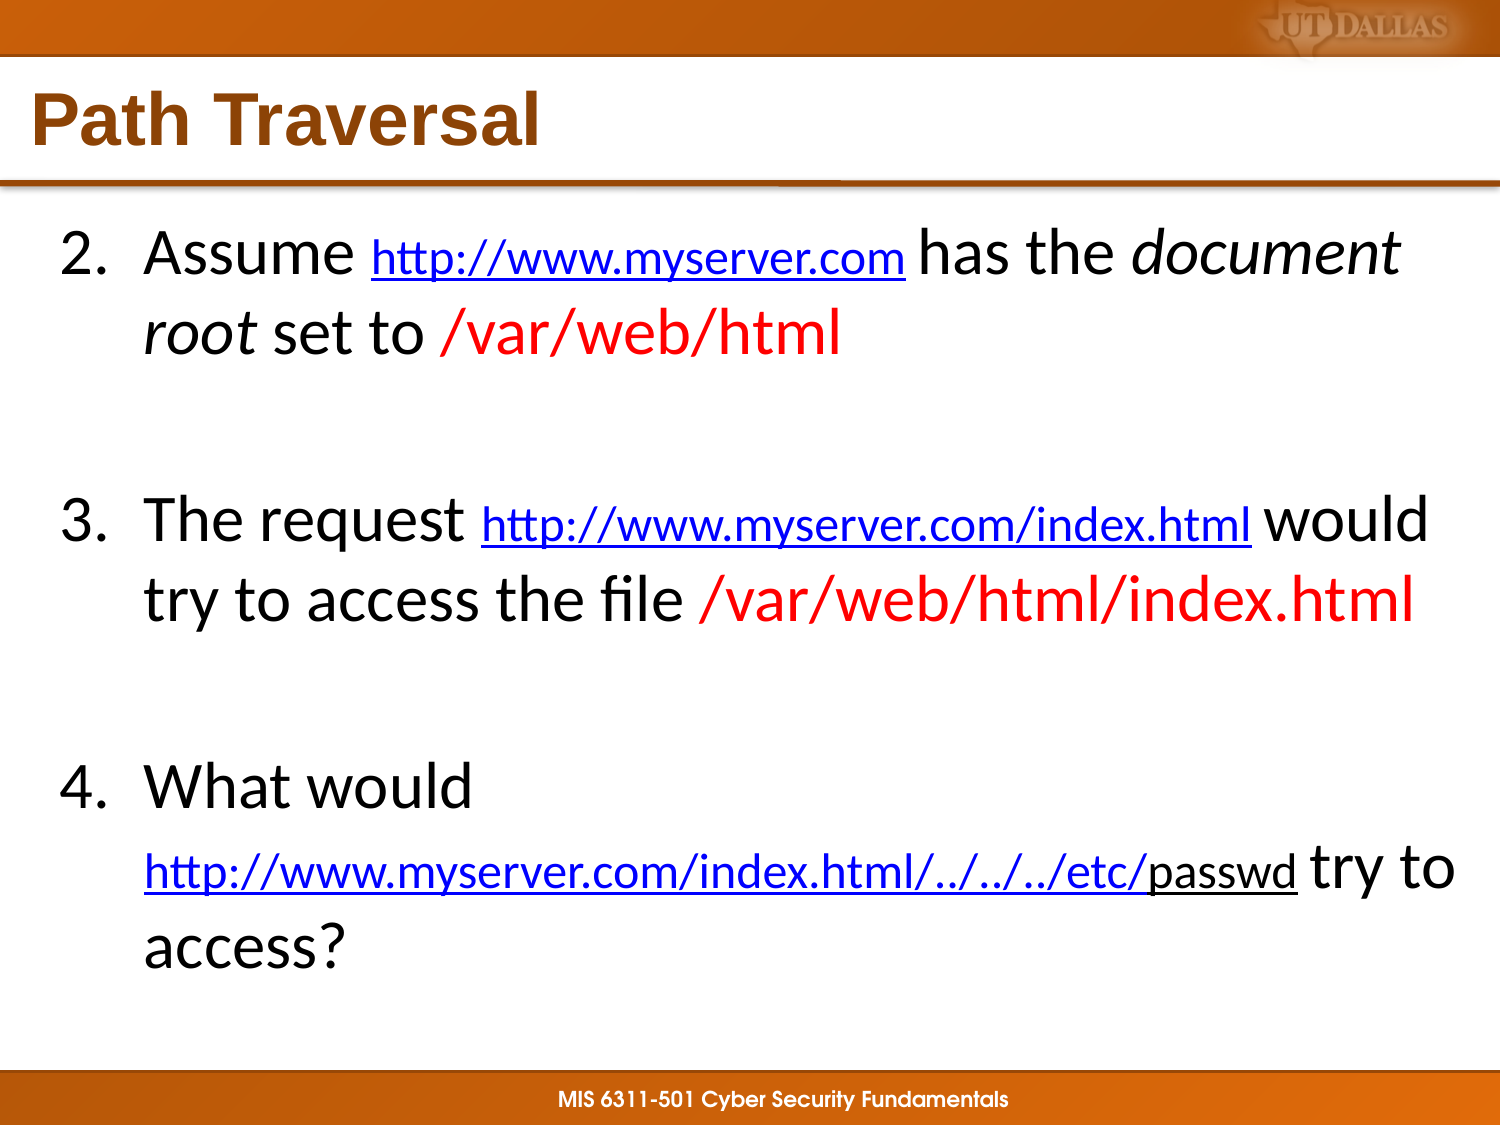

# Path Traversal
Assume http://www.myserver.com has the document root set to /var/web/html

The request http://www.myserver.com/index.html would try to access the file /var/web/html/index.html

What would http://www.myserver.com/index.html/../../../etc/passwd try to access?